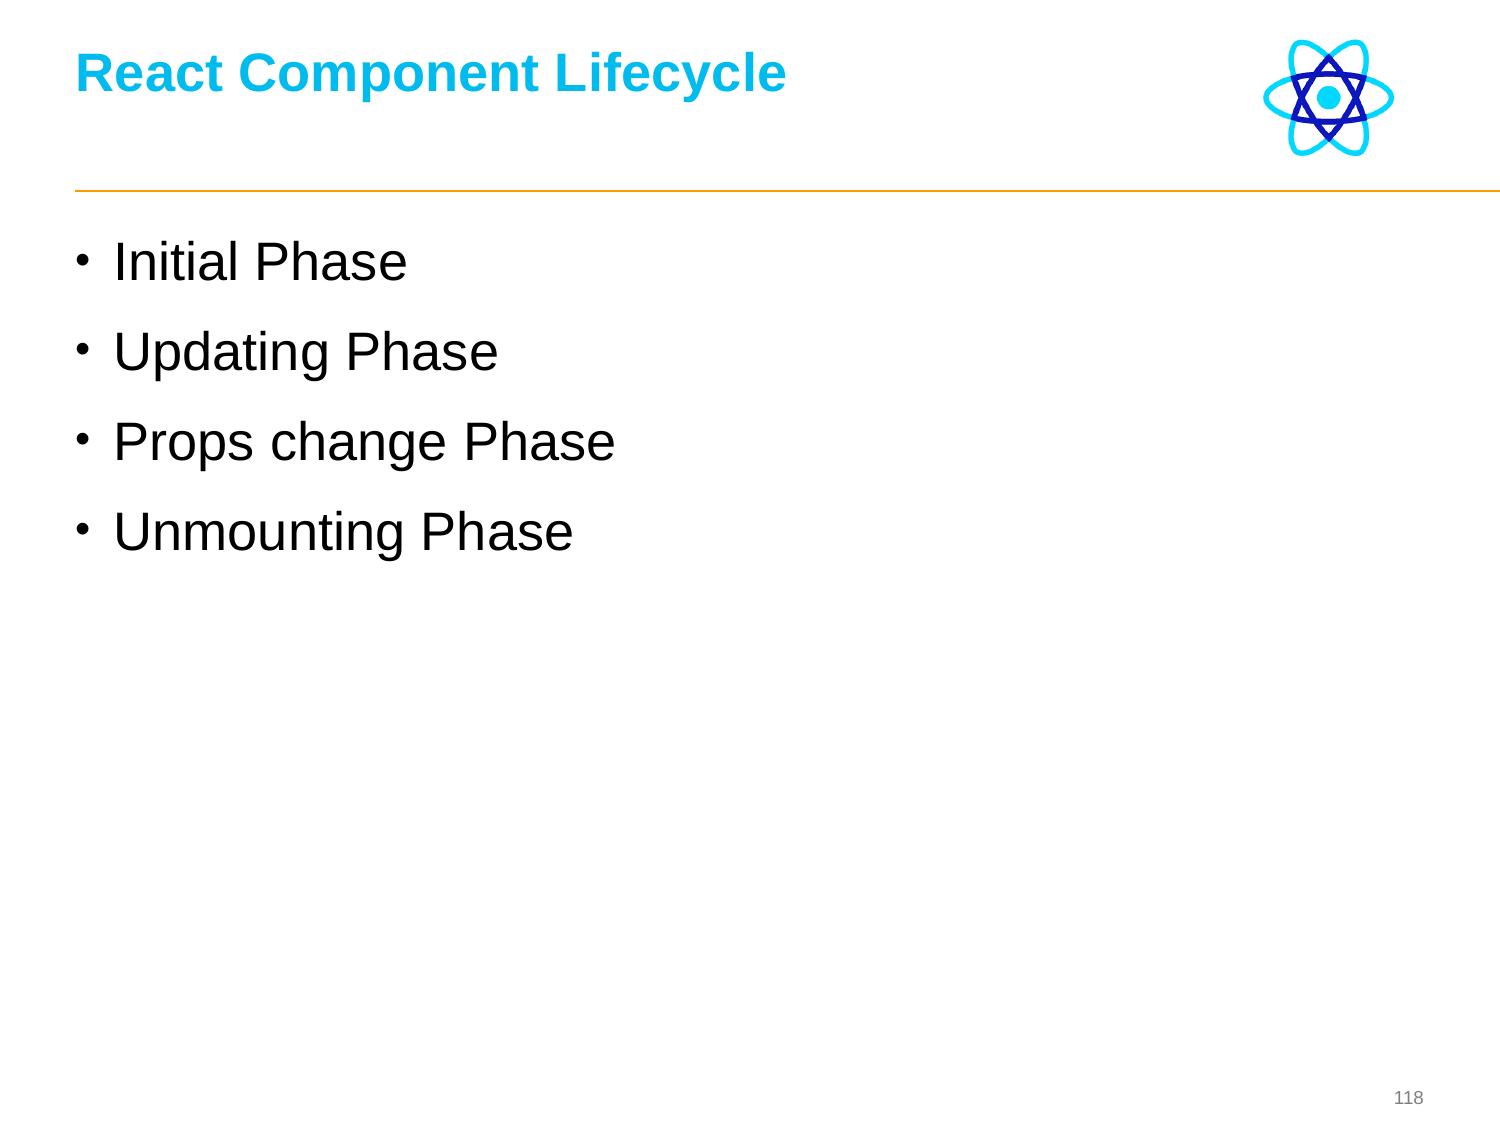

# React Component Lifecycle
Initial Phase
Updating Phase
Props change Phase
Unmounting Phase